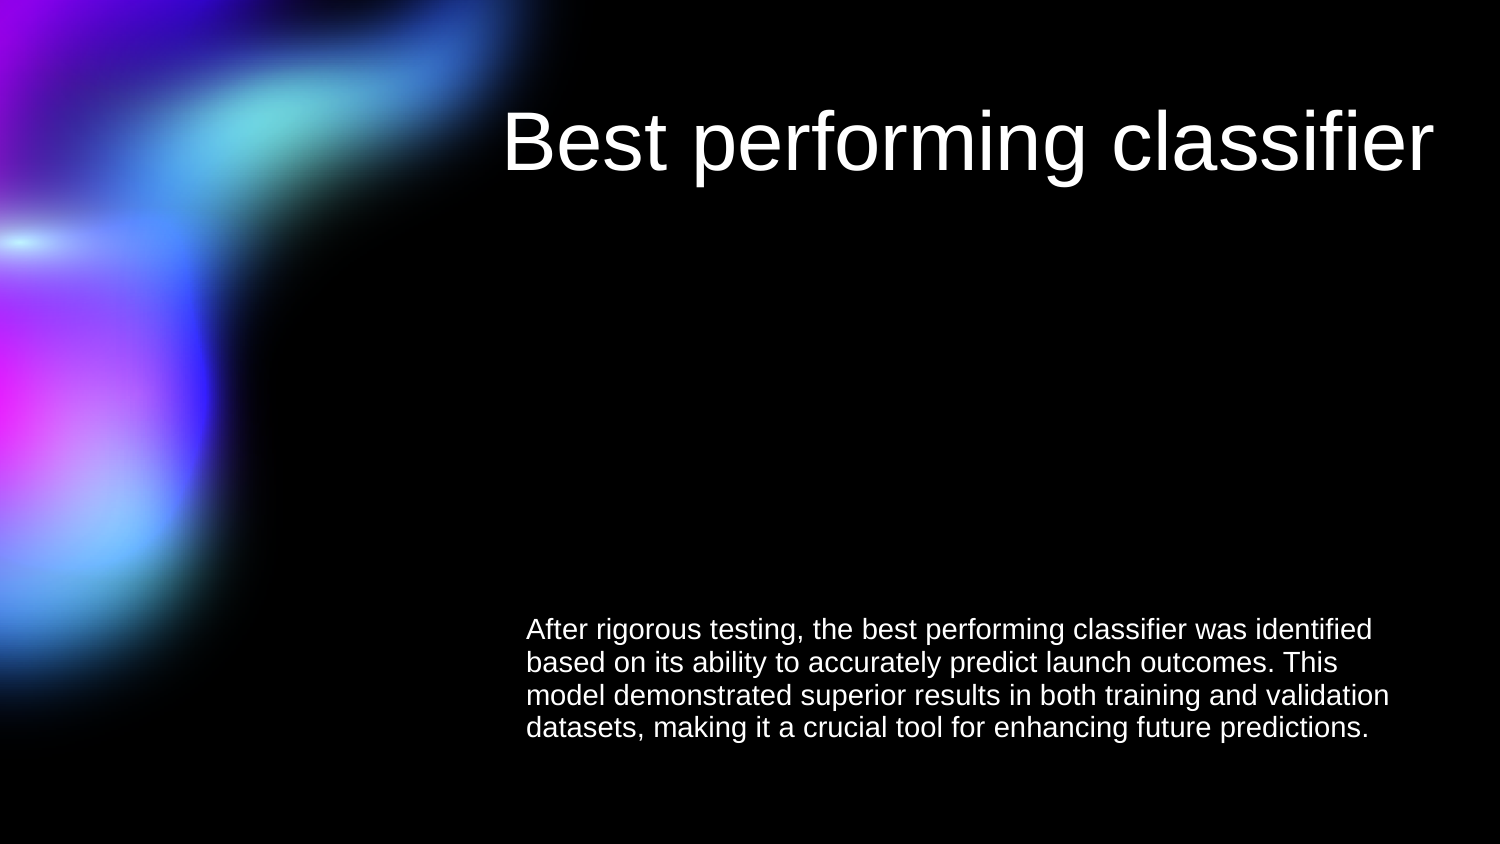

# Best performing classifier
After rigorous testing, the best performing classifier was identified based on its ability to accurately predict launch outcomes. This model demonstrated superior results in both training and validation datasets, making it a crucial tool for enhancing future predictions.